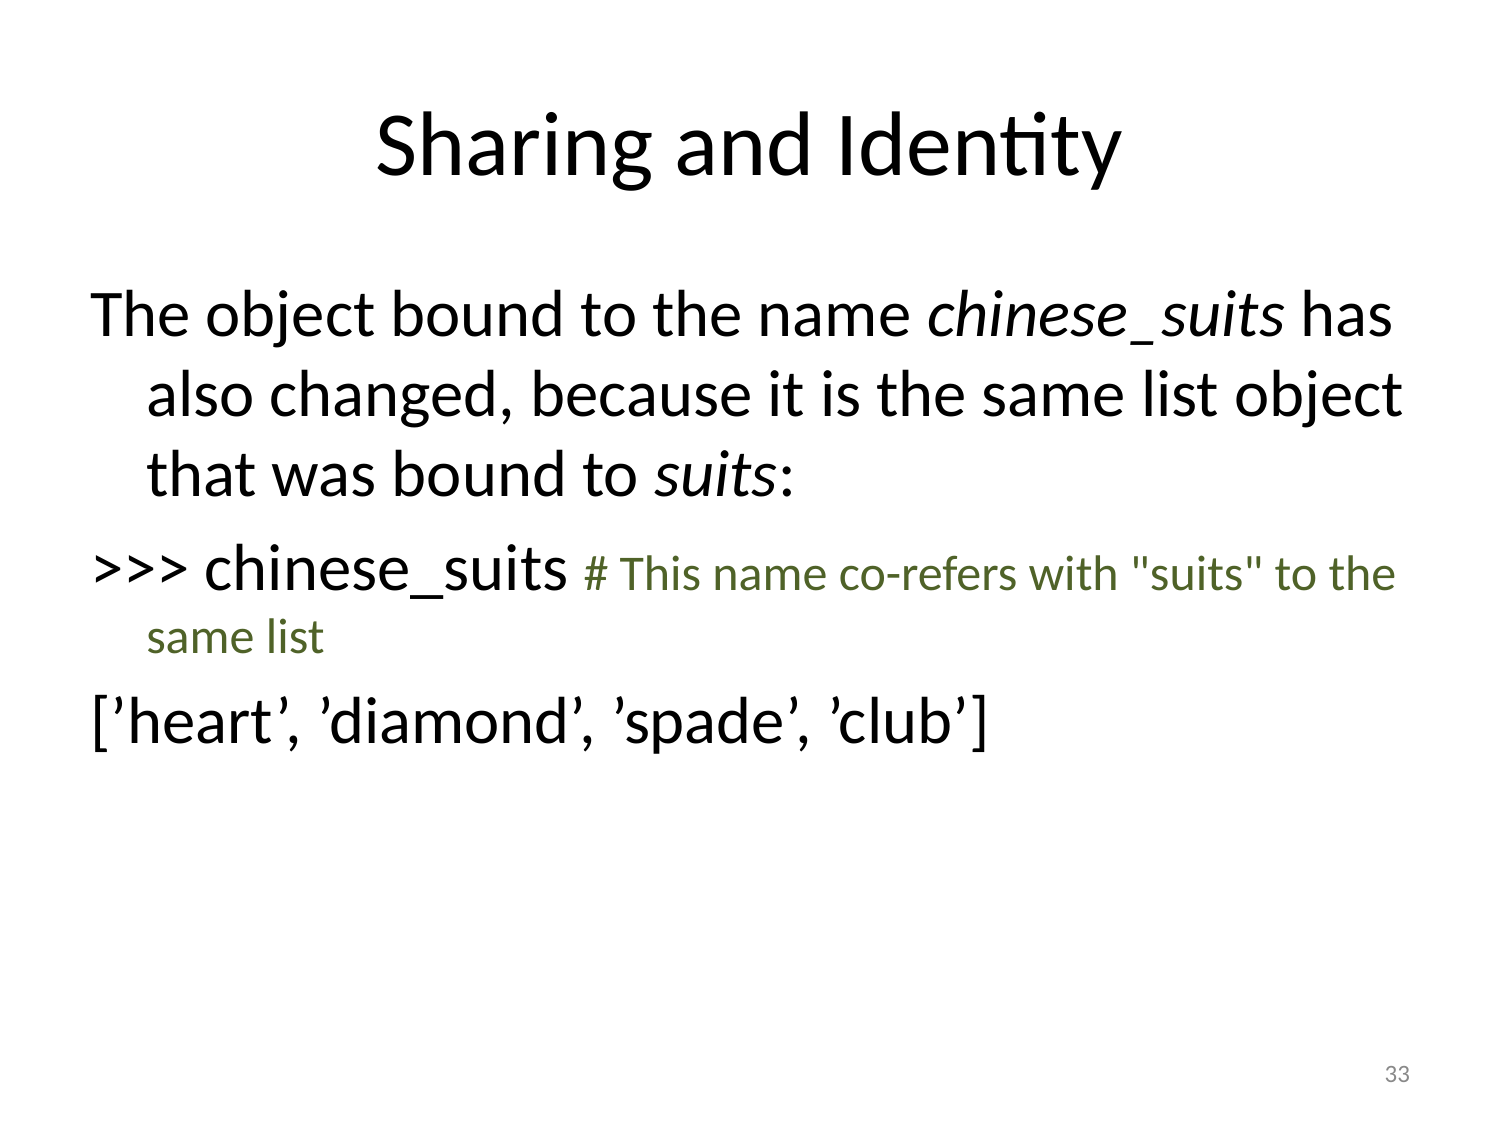

# Sharing and Identity
The object bound to the name chinese_suits has also changed, because it is the same list object that was bound to suits:
>>> chinese_suits # This name co-refers with "suits" to the same list
[’heart’, ’diamond’, ’spade’, ’club’]
33